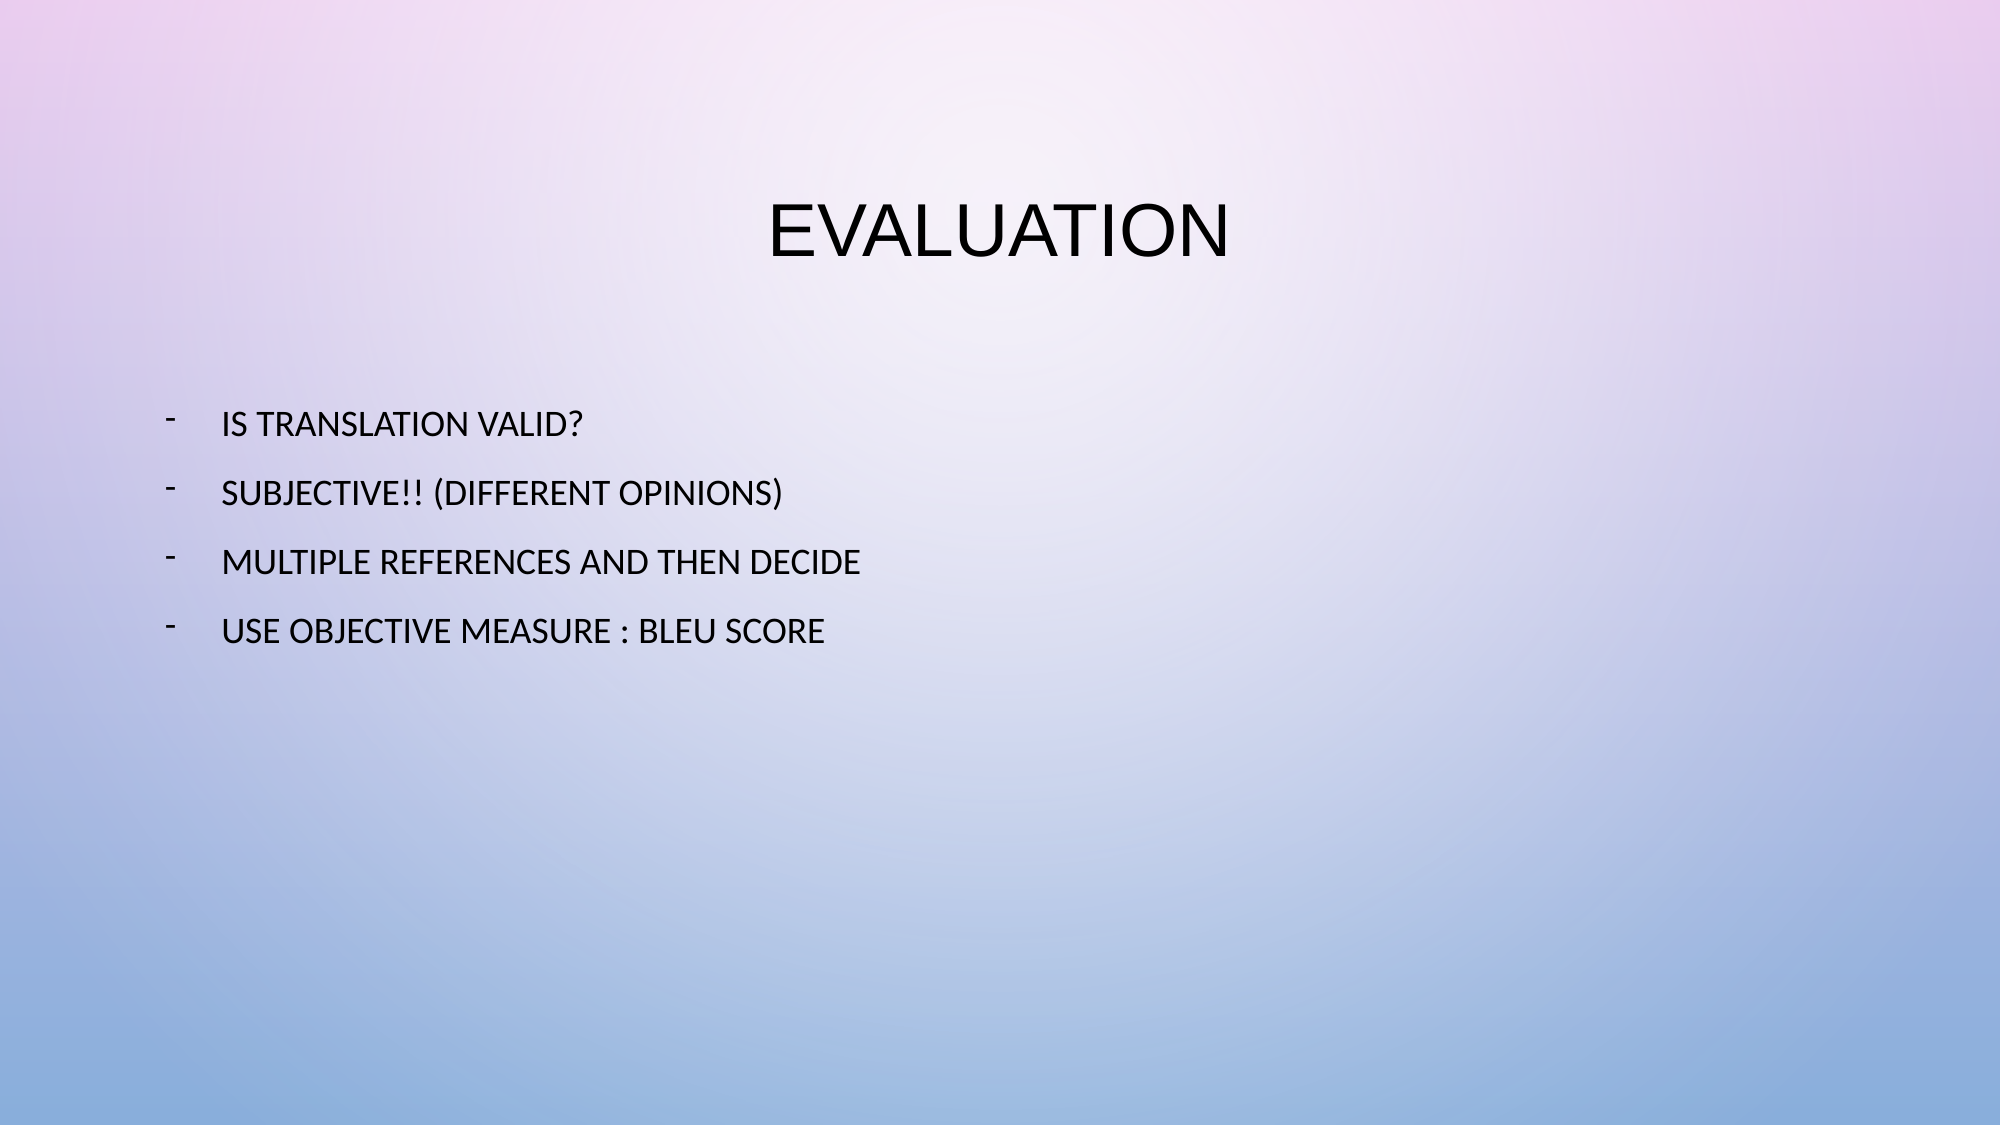

# Evaluation
Is translation valid?
Subjective!! (different opinions)
Multiple references and then decide
Use objective measure : BLEU score